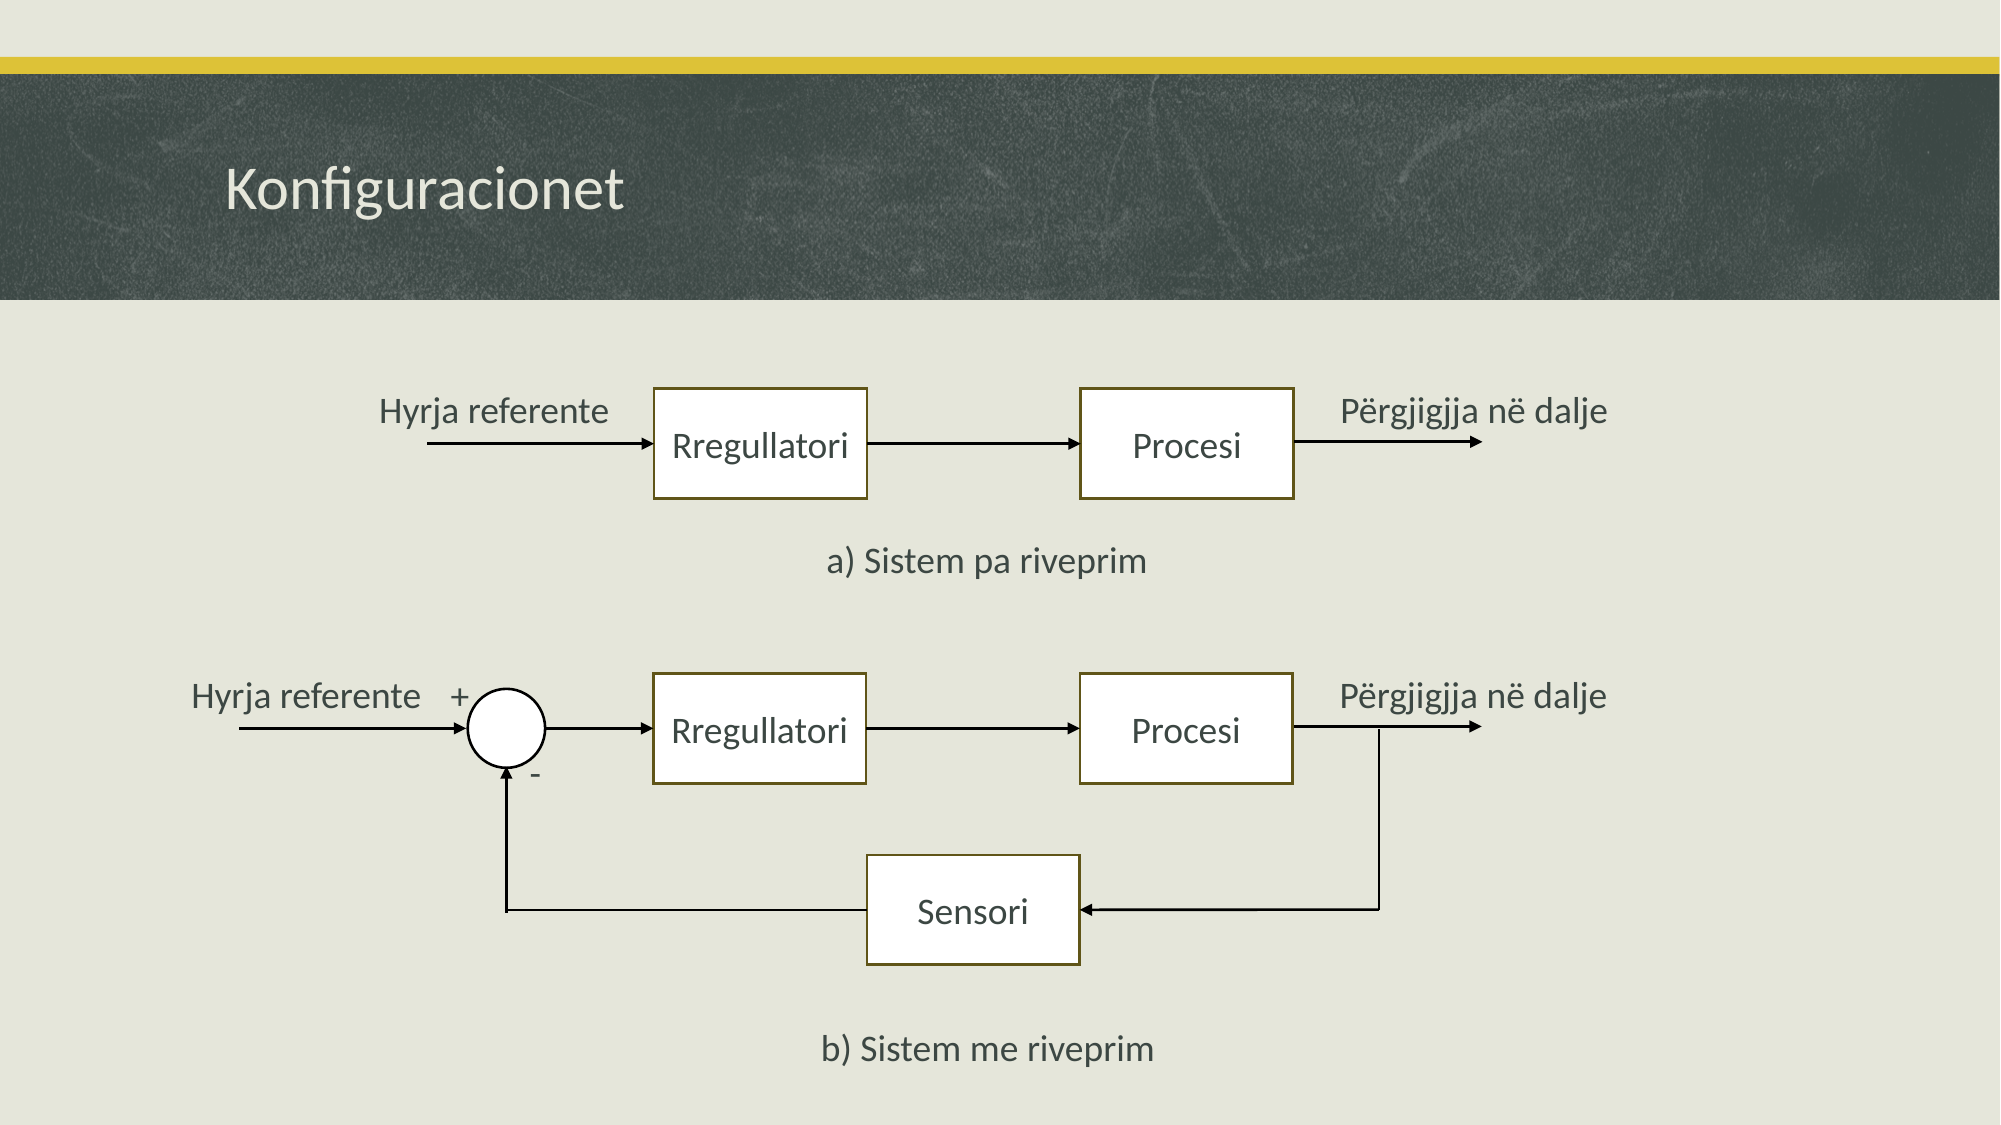

# Konfiguracionet
Hyrja referente
Përgjigjja në dalje
Rregullatori
Procesi
a) Sistem pa riveprim
Hyrja referente
Përgjigjja në dalje
+
Rregullatori
Procesi

-
Sensori
b) Sistem me riveprim